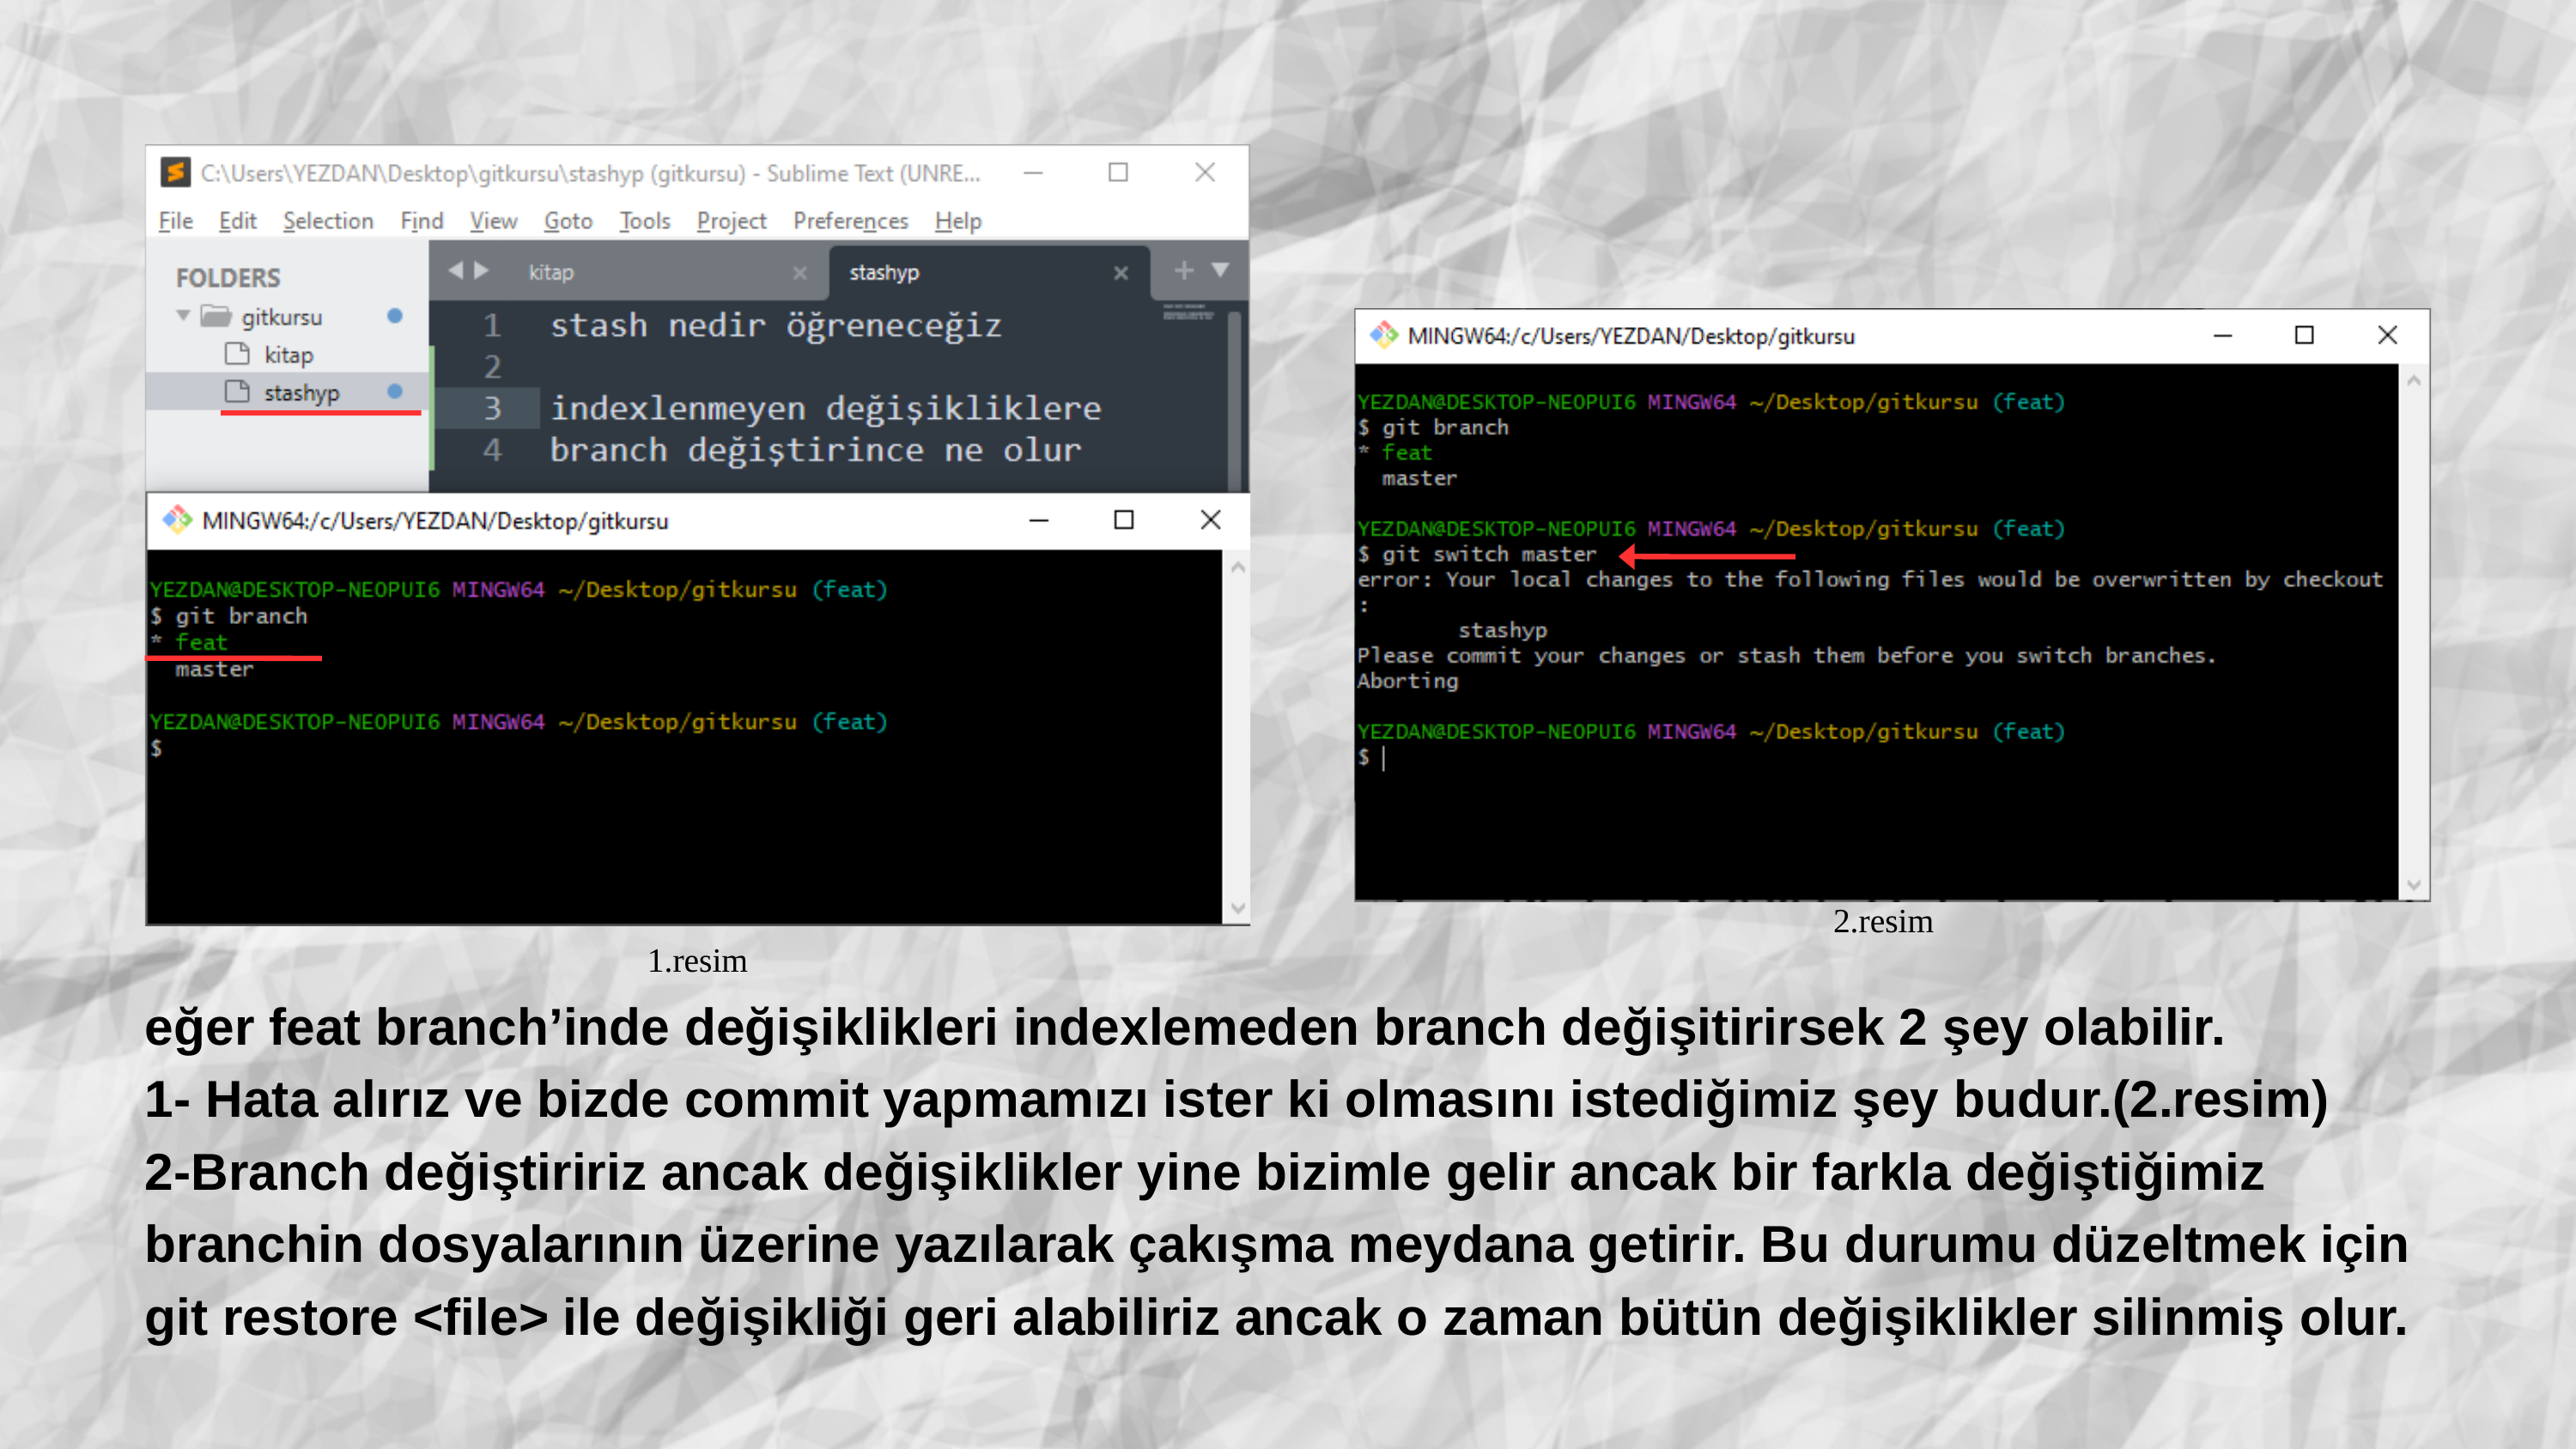

2.resim
1.resim
eğer feat branch’inde değişiklikleri indexlemeden branch değişitirirsek 2 şey olabilir.
1- Hata alırız ve bizde commit yapmamızı ister ki olmasını istediğimiz şey budur.(2.resim)
2-Branch değiştiririz ancak değişiklikler yine bizimle gelir ancak bir farkla değiştiğimiz branchin dosyalarının üzerine yazılarak çakışma meydana getirir. Bu durumu düzeltmek için git restore <file> ile değişikliği geri alabiliriz ancak o zaman bütün değişiklikler silinmiş olur.